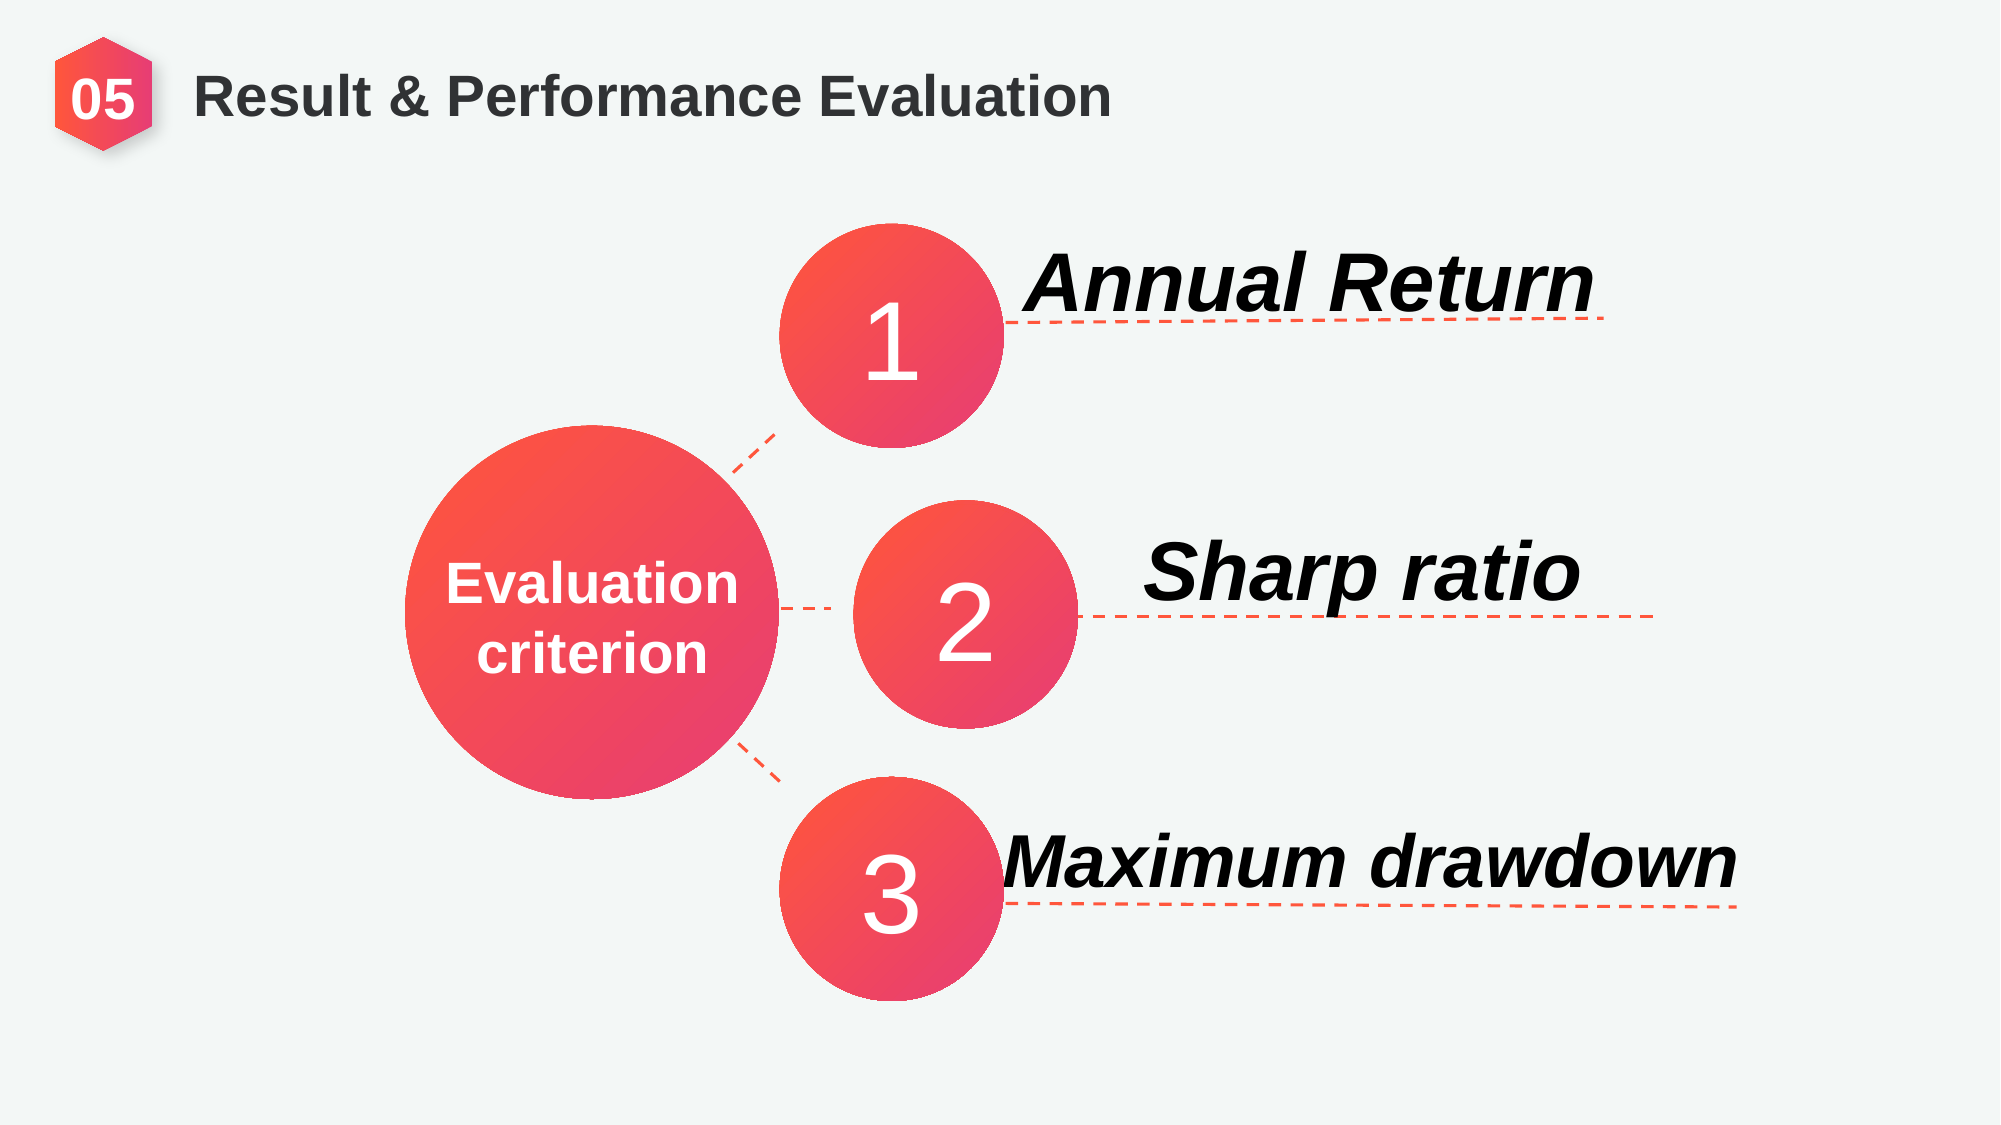

Result & Performance Evaluation
05
1
Annual Return

2.
2
Sharp ratio
Evaluation criterion

3.
3

Maximum drawdown